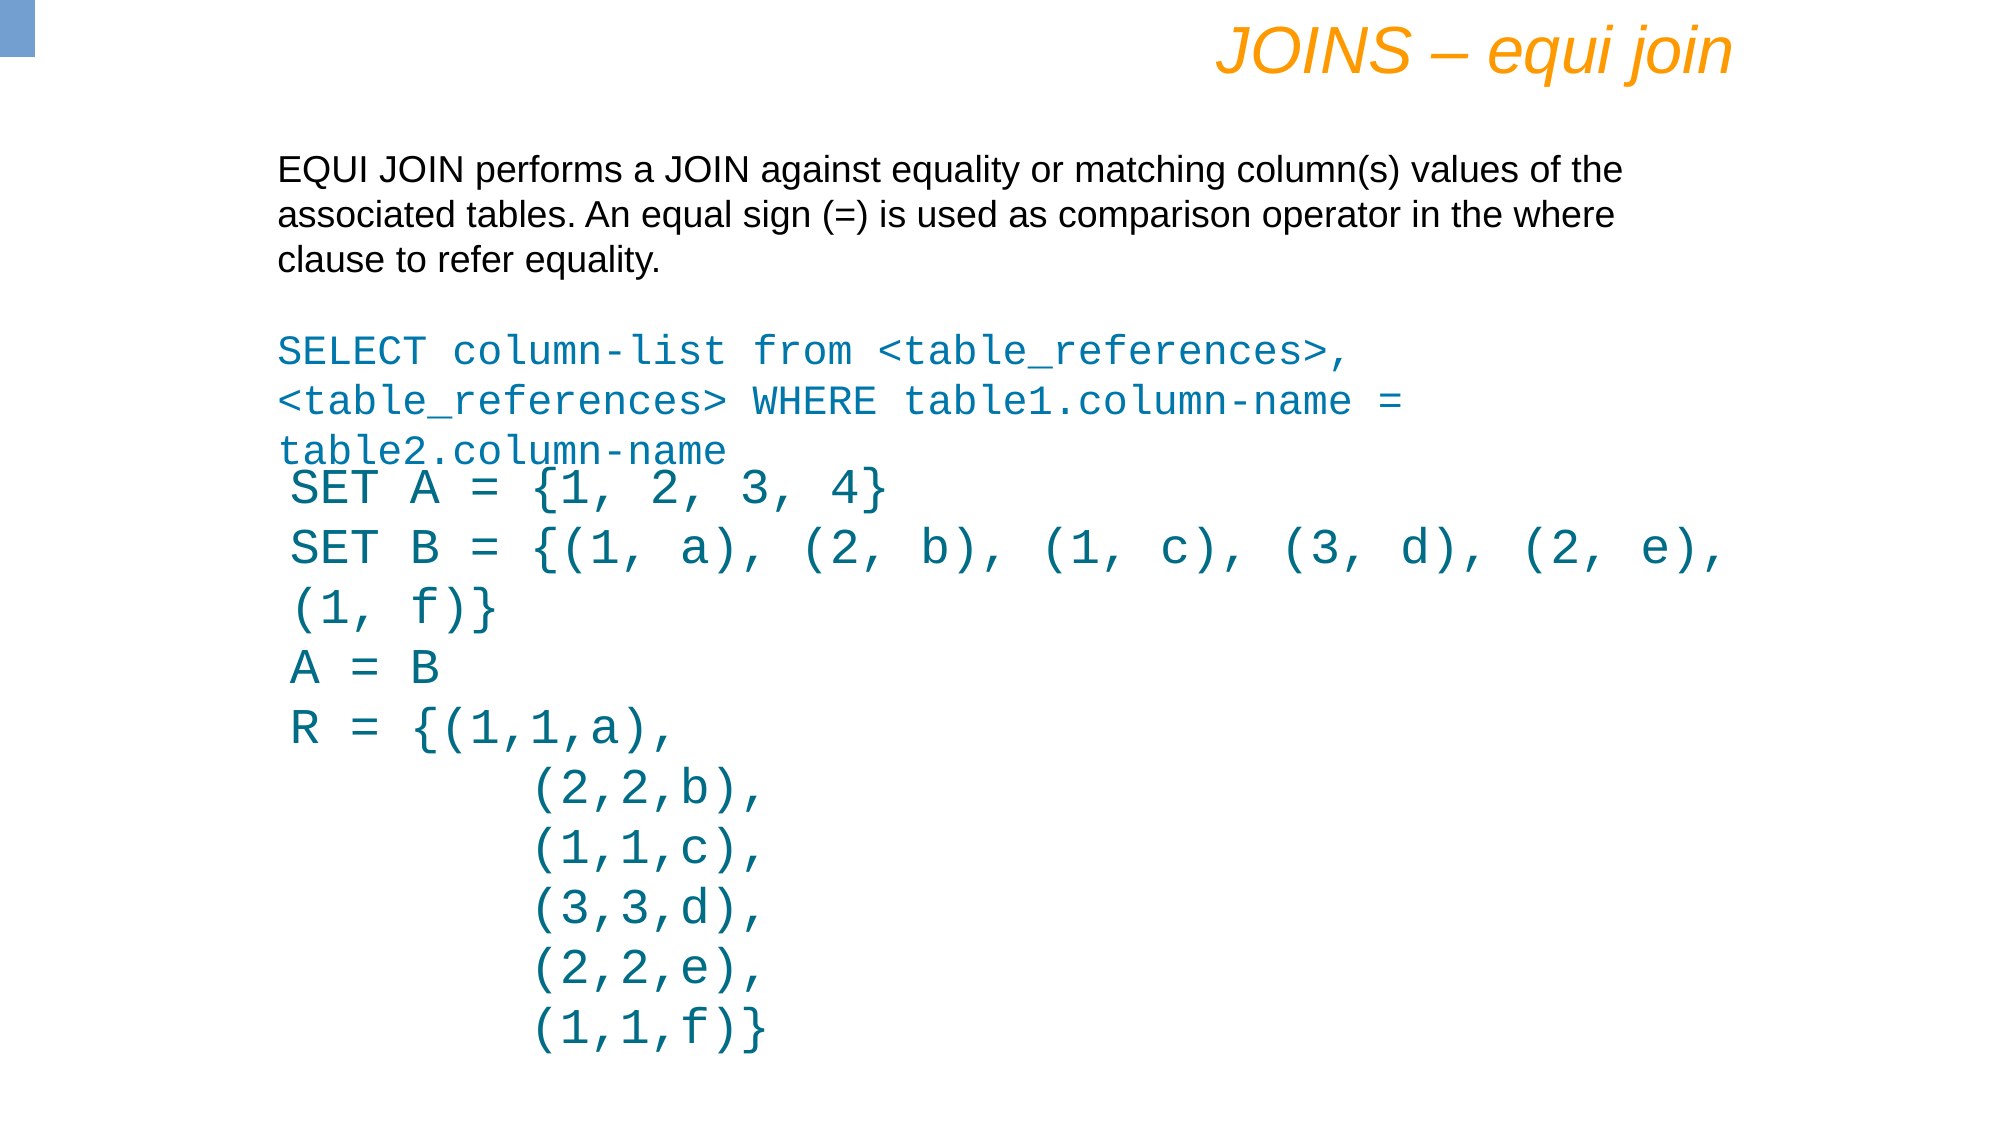

JOINS – equi join
EQUI JOIN performs a JOIN against equality or matching column(s) values of the associated tables. An equal sign (=) is used as comparison operator in the where clause to refer equality.
SELECT column-list from <table_references>, <table_references> WHERE table1.column-name = table2.column-name
SET A = {1, 2, 3, 4}
SET B = {(1, a), (2, b), (1, c), (3, d), (2, e), (1, f)}
A = B
R = {(1,1,a),
        (2,2,b),
        (1,1,c),
        (3,3,d),
        (2,2,e),
        (1,1,f)}